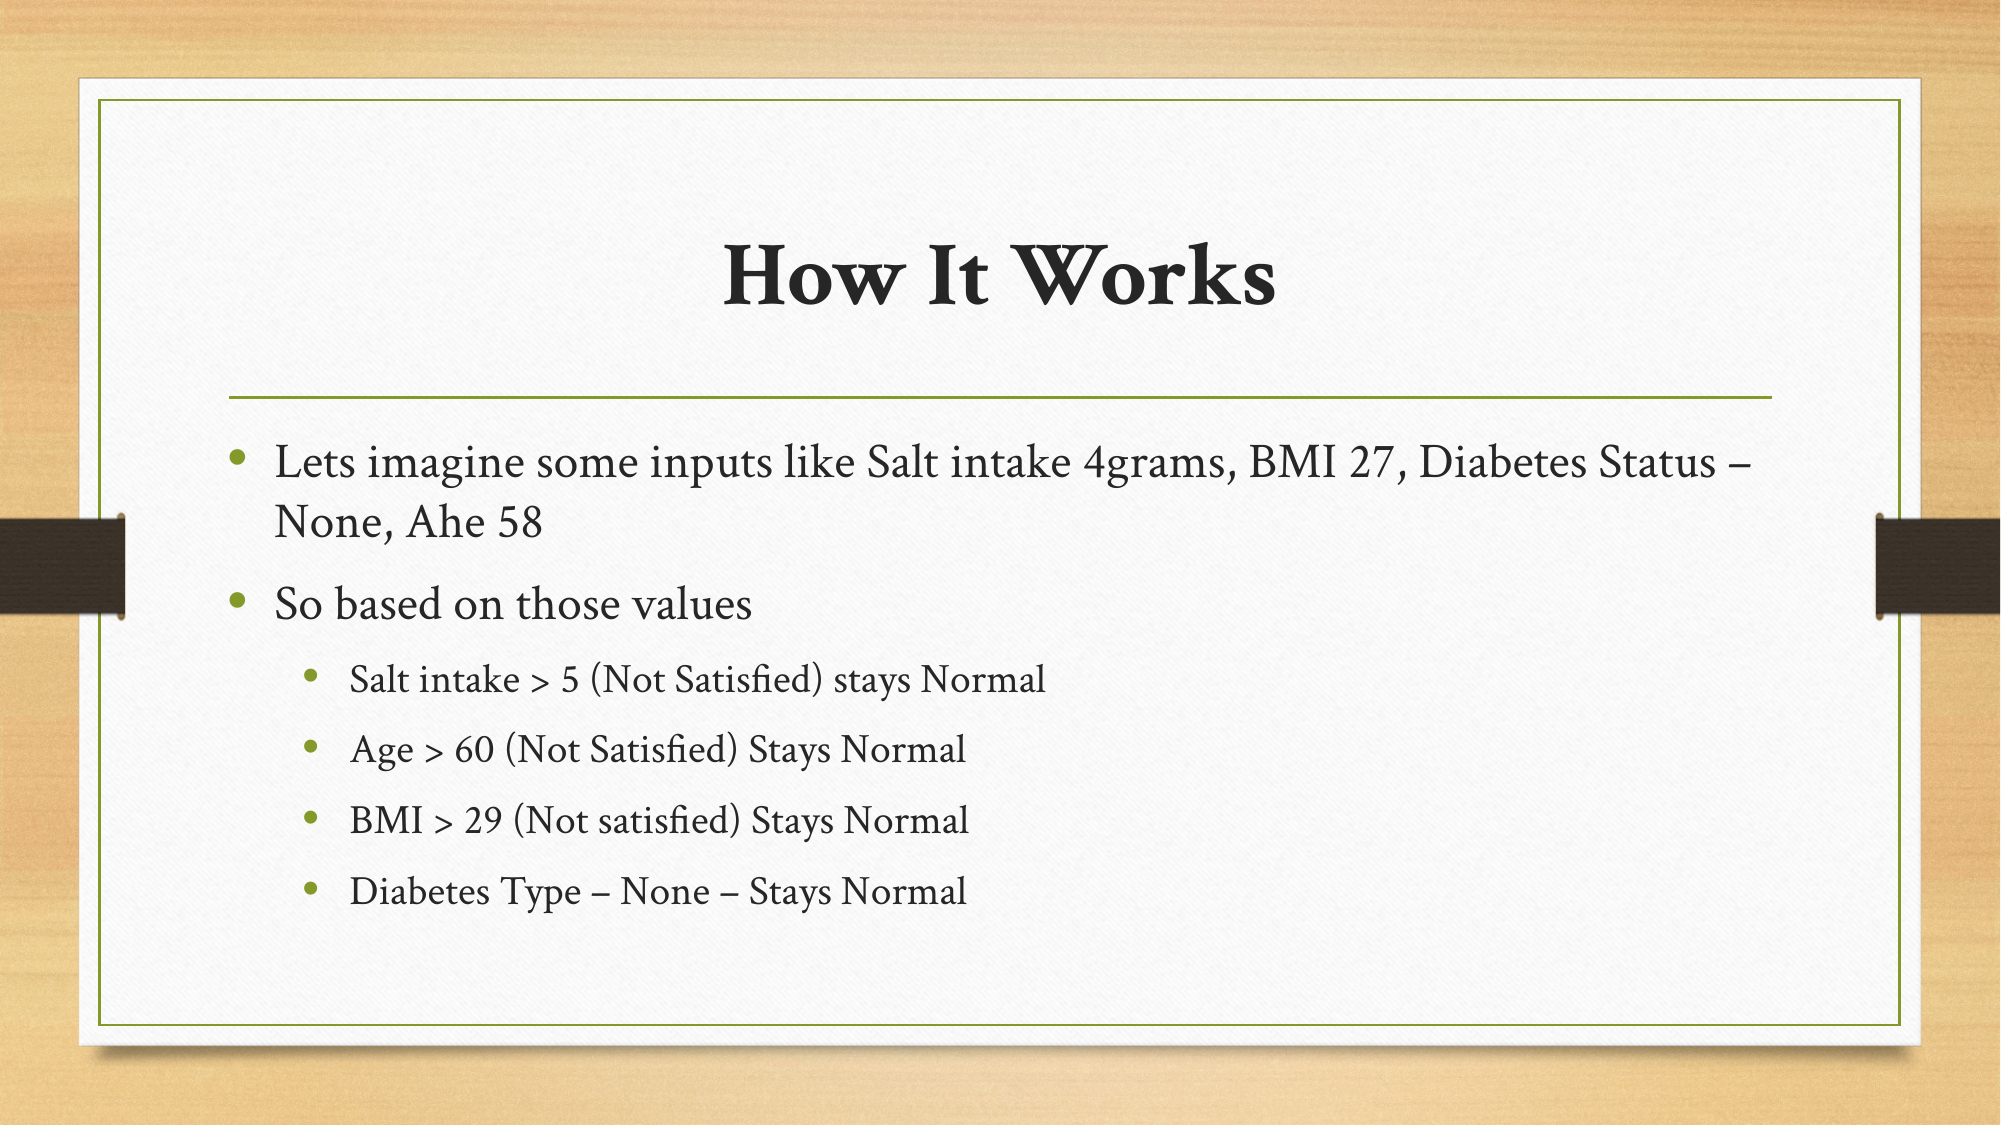

# How It Works
Lets imagine some inputs like Salt intake 4grams, BMI 27, Diabetes Status – None, Ahe 58
So based on those values
Salt intake > 5 (Not Satisfied) stays Normal
Age > 60 (Not Satisfied) Stays Normal
BMI > 29 (Not satisfied) Stays Normal
Diabetes Type – None – Stays Normal